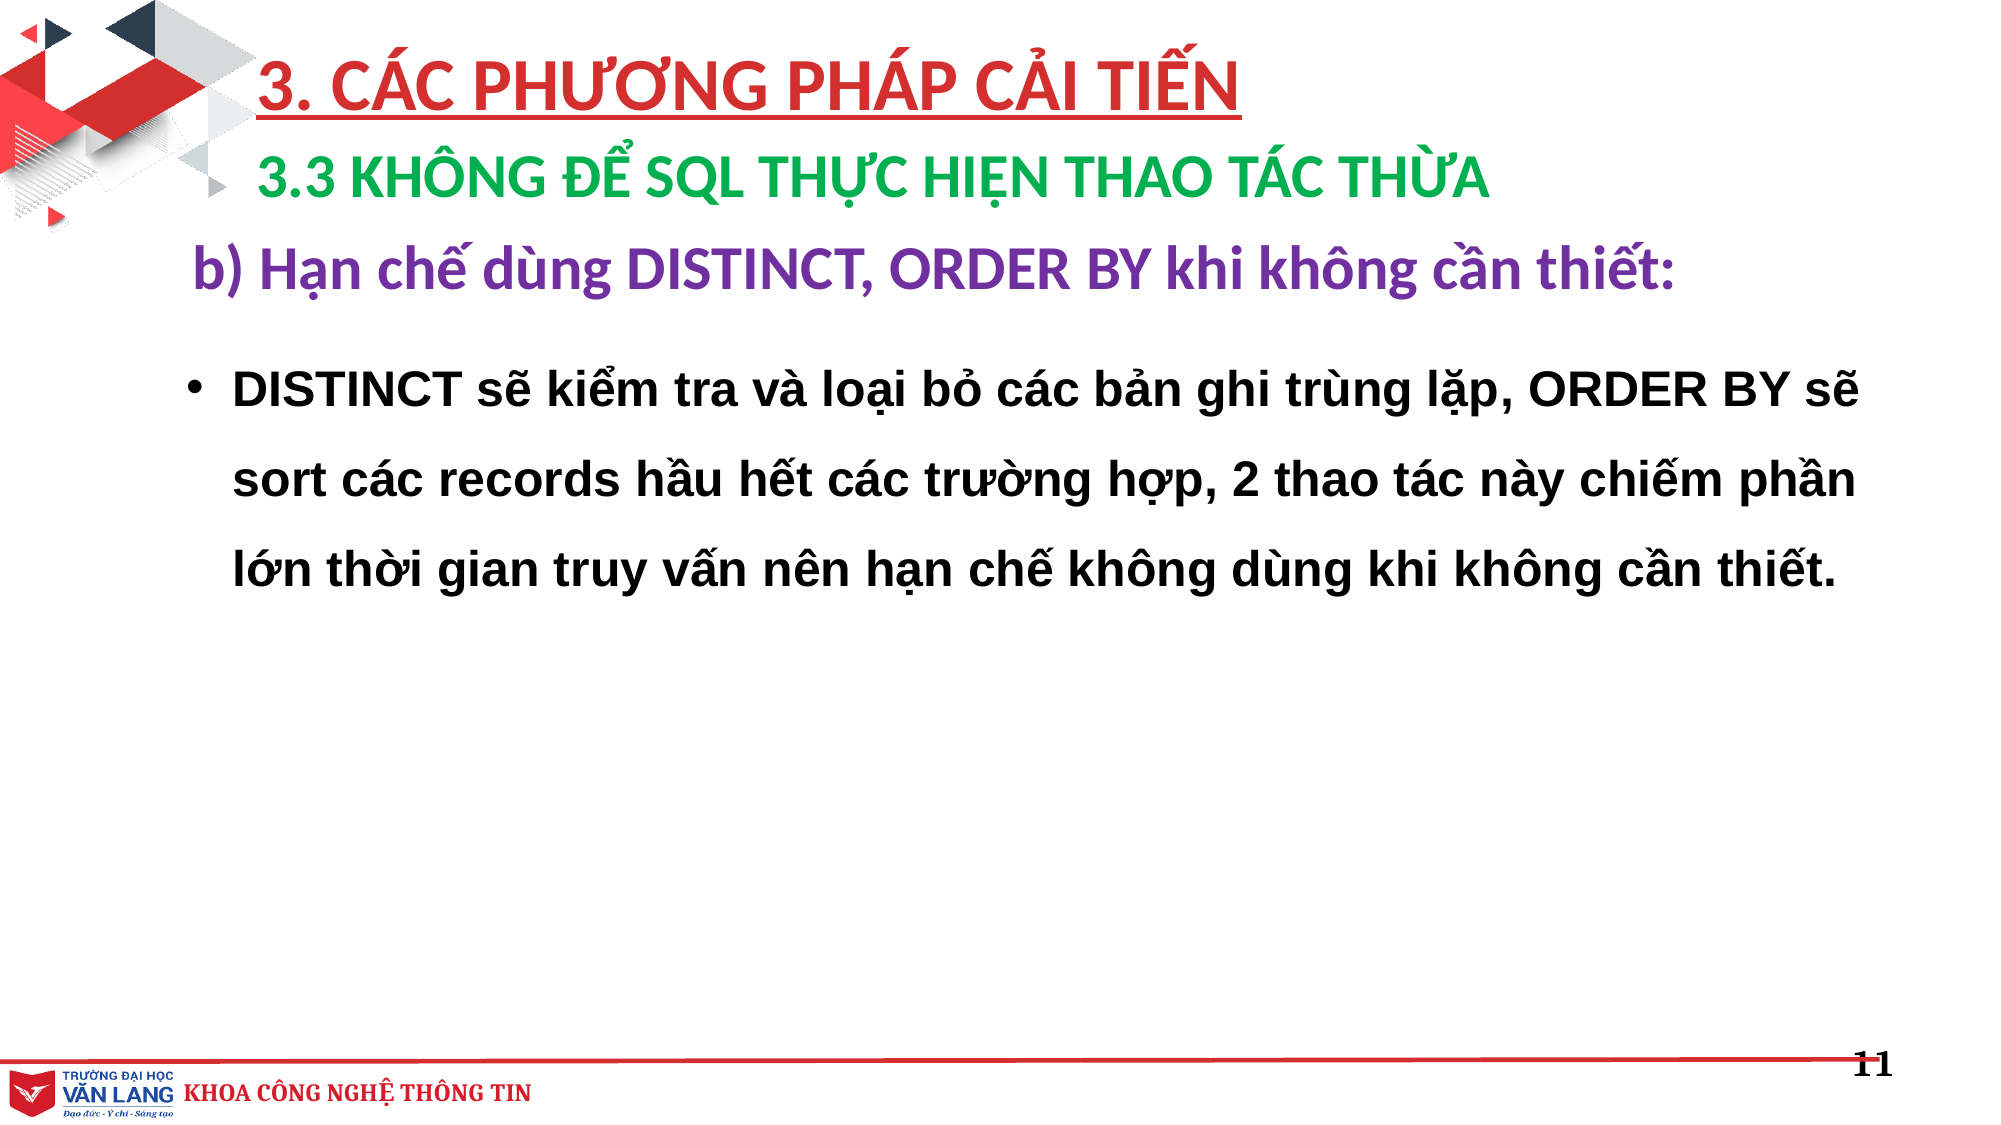

3. CÁC PHƯƠNG PHÁP CẢI TIẾN

3.3 KHÔNG ĐỂ SQL THỰC HIỆN THAO TÁC THỪA

b) Hạn chế dùng DISTINCT, ORDER BY khi không cần thiết:

DISTINCT sẽ kiểm tra và loại bỏ các bản ghi trùng lặp, ORDER BY sẽ sort các records hầu hết các trường hợp, 2 thao tác này chiếm phần lớn thời gian truy vấn nên hạn chế không dùng khi không cần thiết.